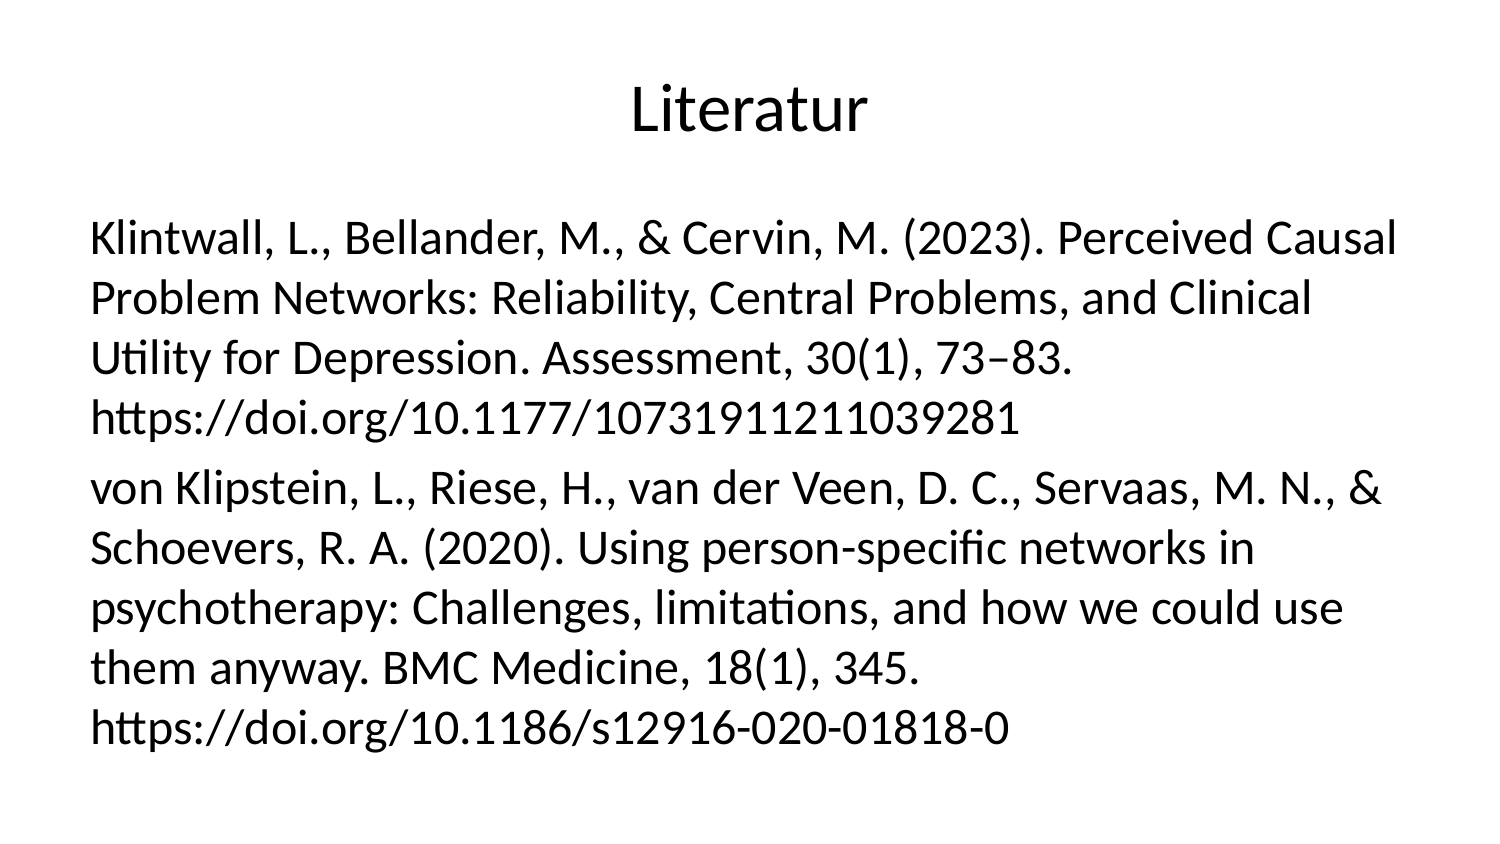

# Literatur
Klintwall, L., Bellander, M., & Cervin, M. (2023). Perceived Causal Problem Networks: Reliability, Central Problems, and Clinical Utility for Depression. Assessment, 30(1), 73–83. https://doi.org/10.1177/10731911211039281
von Klipstein, L., Riese, H., van der Veen, D. C., Servaas, M. N., & Schoevers, R. A. (2020). Using person-specific networks in psychotherapy: Challenges, limitations, and how we could use them anyway. BMC Medicine, 18(1), 345. https://doi.org/10.1186/s12916-020-01818-0